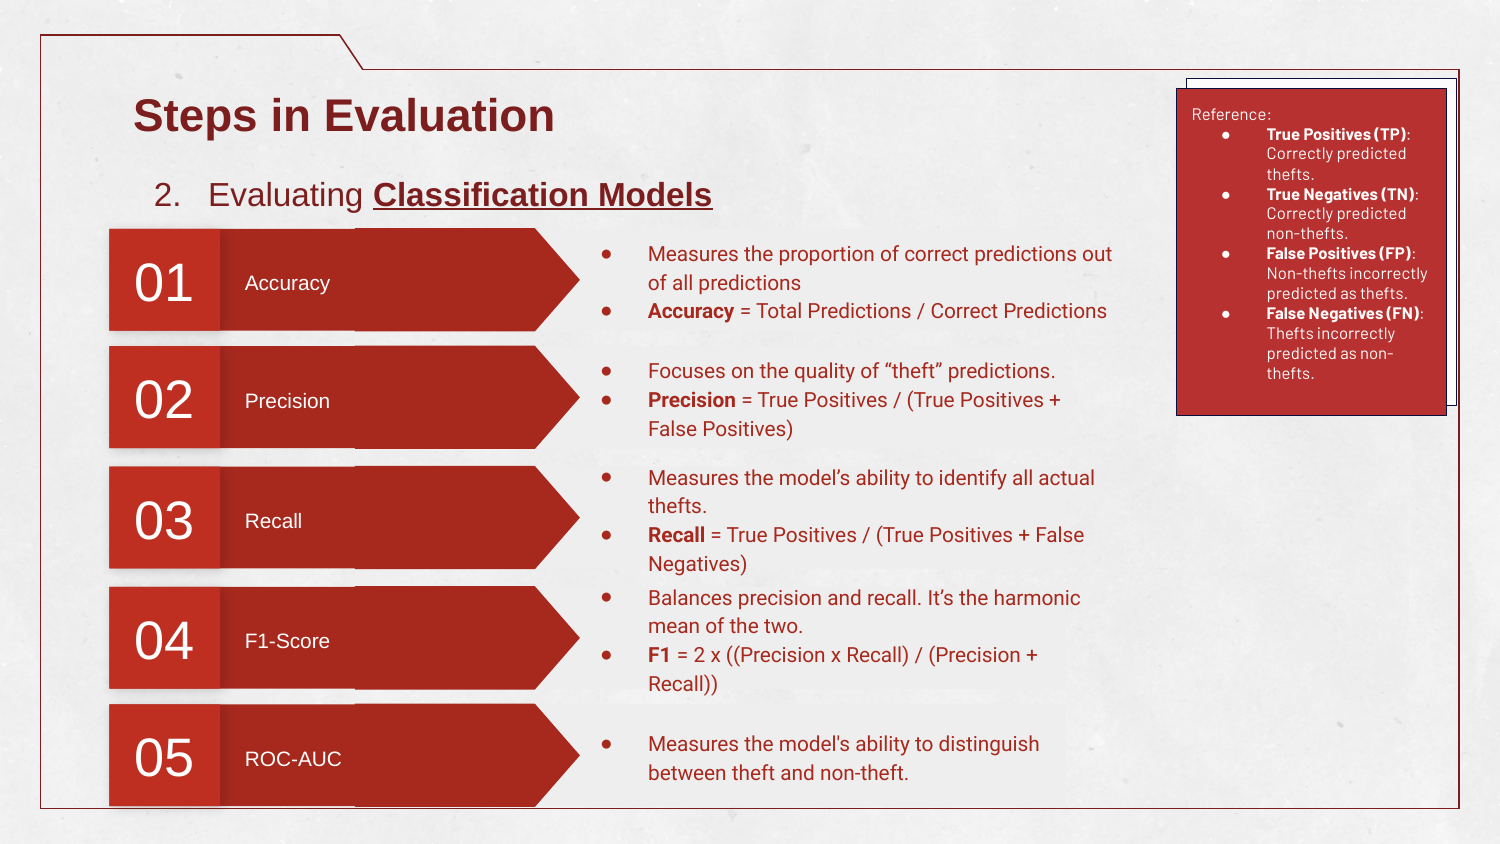

# Steps in Evaluation

Reference:
True Positives (TP): Correctly predicted thefts.
True Negatives (TN): Correctly predicted non-thefts.
False Positives (FP): Non-thefts incorrectly predicted as thefts.
False Negatives (FN): Thefts incorrectly predicted as non-thefts.
Evaluating Classification Models

01

Measures the proportion of correct predictions out of all predictions
Accuracy = Total Predictions / Correct Predictions​
Accuracy

02

Focuses on the quality of “theft” predictions.
Precision = True Positives / (True Positives + False Positives​)
Precision

03

Measures the model’s ability to identify all actual thefts.
Recall = True Positives / (True Positives + False Negatives)
Recall

04

Balances precision and recall. It’s the harmonic mean of the two.
F1 = 2 x ((Precision x Recall) / (Precision + Recall))
F1-Score

05

Measures the model's ability to distinguish between theft and non-theft.
ROC-AUC